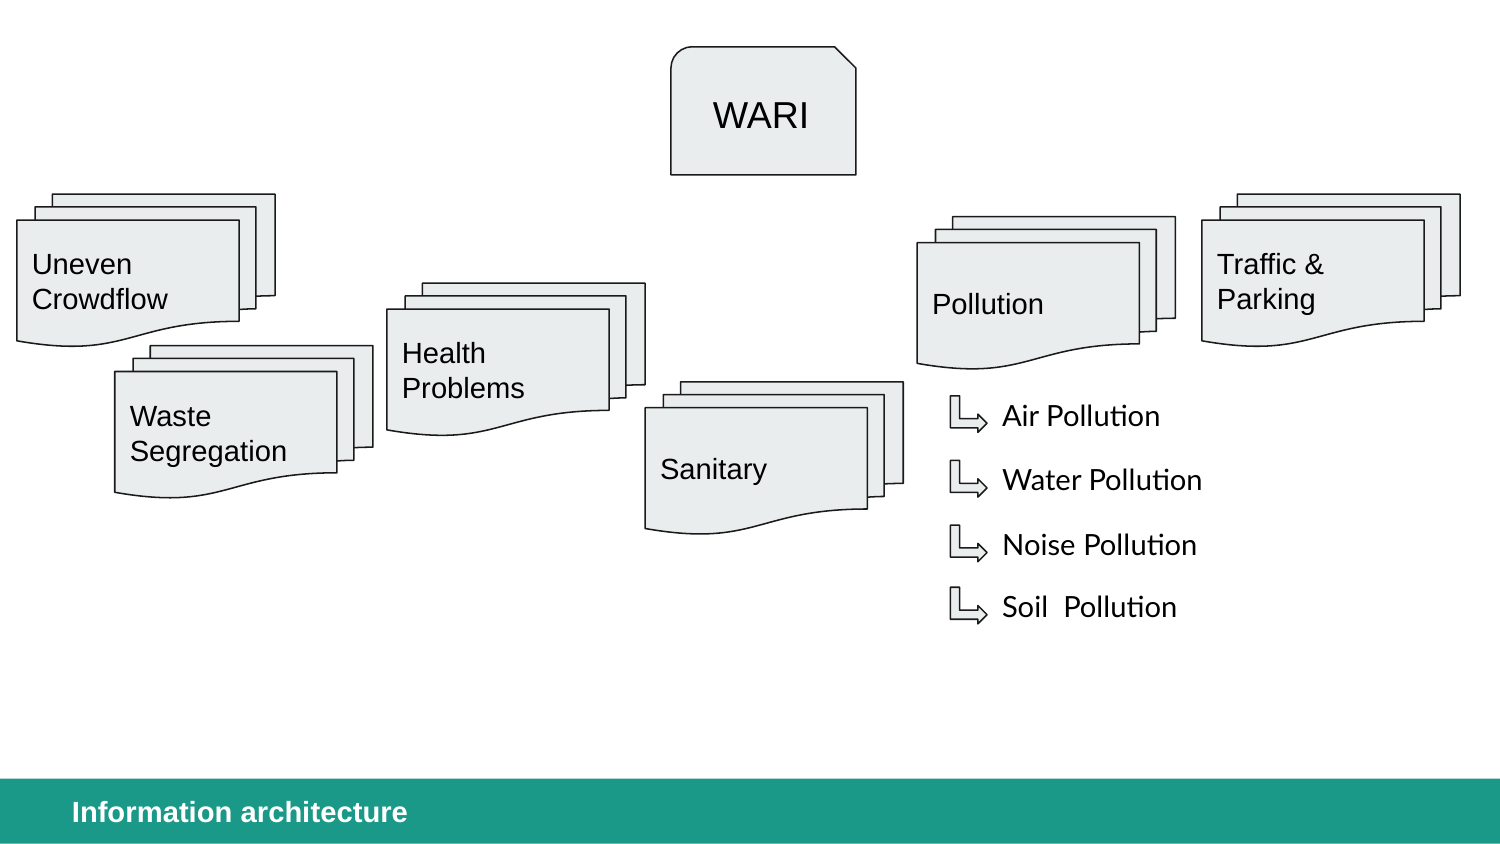

WARI
Uneven Crowdflow
Traffic & Parking
Pollution
Health Problems
Waste Segregation
Sanitary
Air Pollution

Water Pollution

Noise Pollution

Soil  Pollution

Information architecture